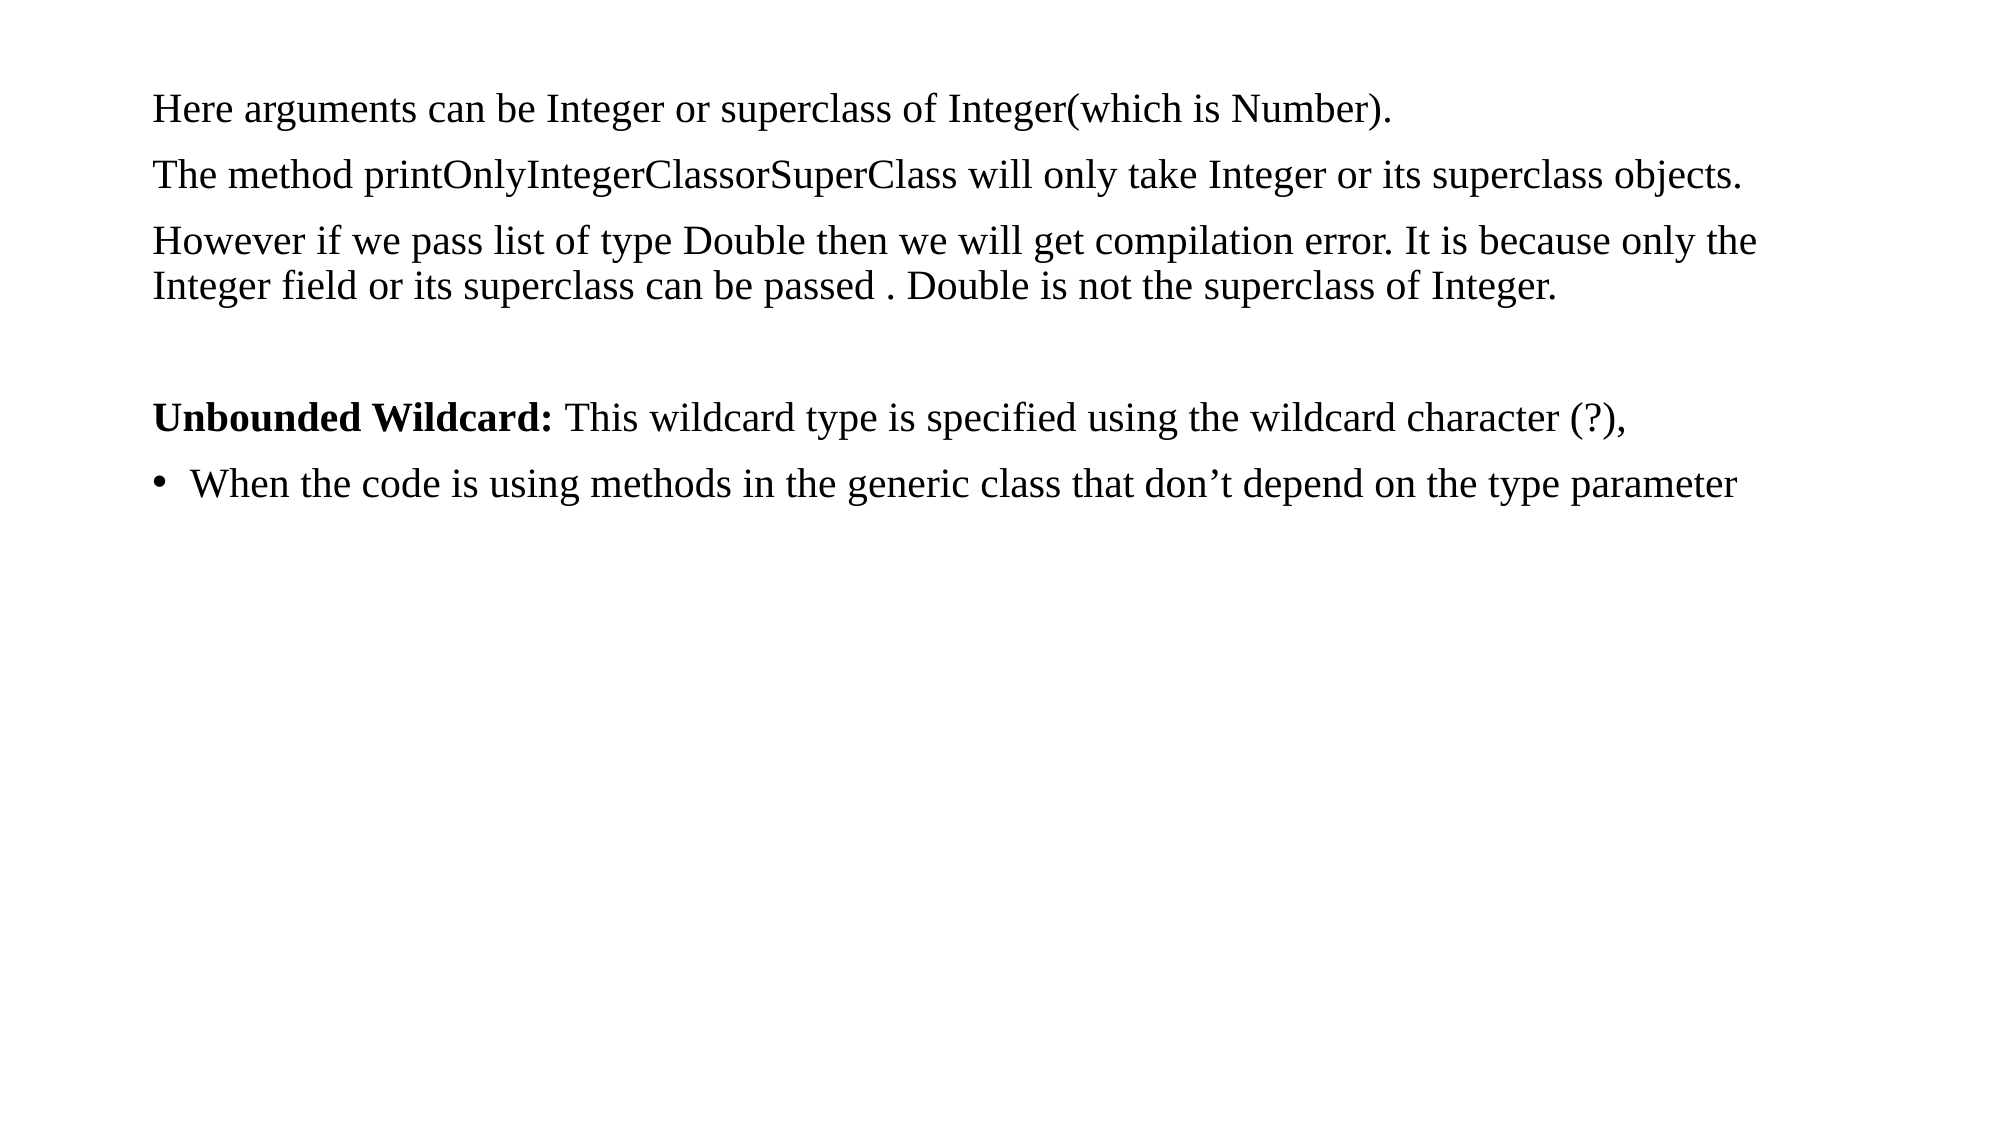

Here arguments can be Integer or superclass of Integer(which is Number).
The method printOnlyIntegerClassorSuperClass will only take Integer or its superclass objects.
However if we pass list of type Double then we will get compilation error. It is because only the Integer field or its superclass can be passed . Double is not the superclass of Integer.

Unbounded Wildcard: This wildcard type is specified using the wildcard character (?),
When the code is using methods in the generic class that don’t depend on the type parameter